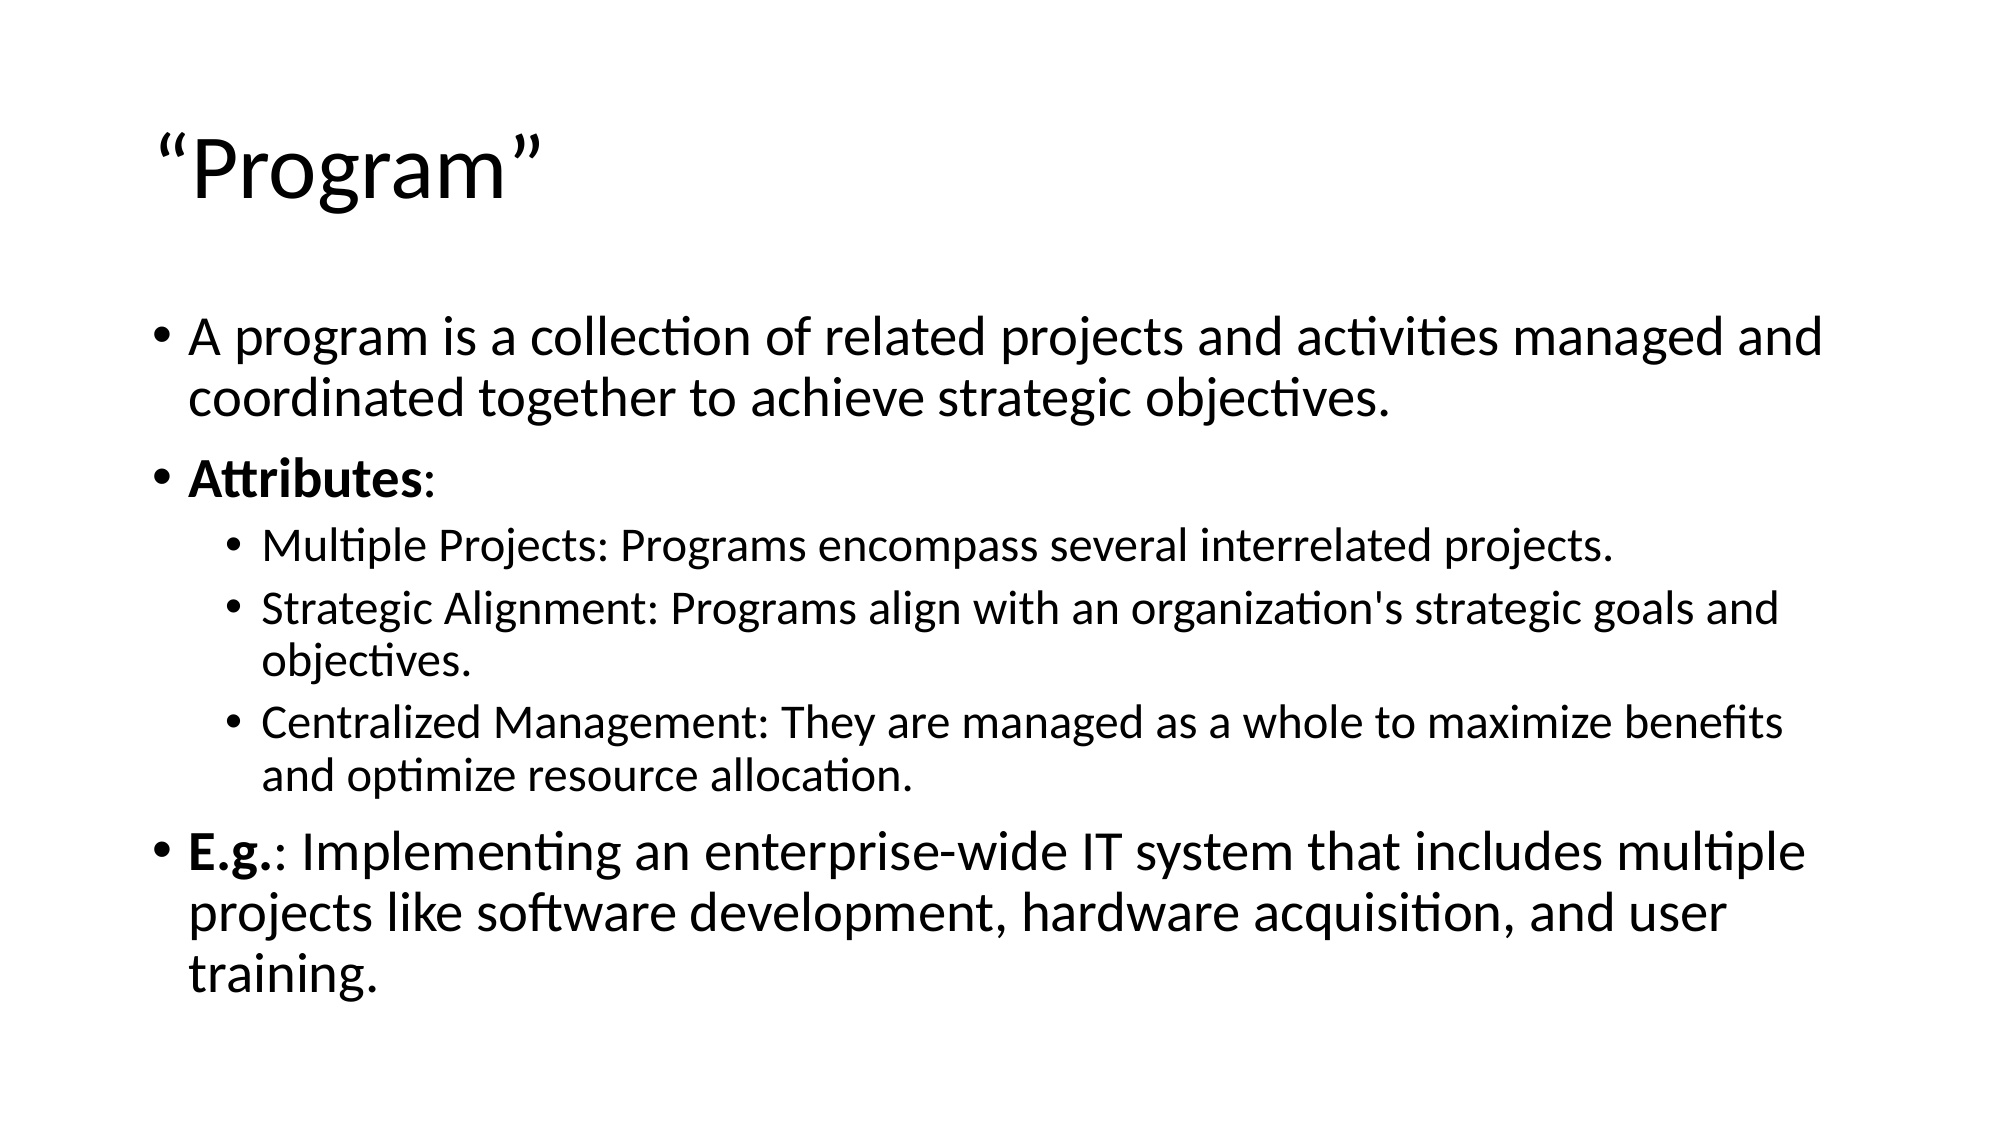

# “Program”
A program is a collection of related projects and activities managed and coordinated together to achieve strategic objectives.
Attributes:
Multiple Projects: Programs encompass several interrelated projects.
Strategic Alignment: Programs align with an organization's strategic goals and objectives.
Centralized Management: They are managed as a whole to maximize benefits and optimize resource allocation.
E.g.: Implementing an enterprise-wide IT system that includes multiple projects like software development, hardware acquisition, and user training.